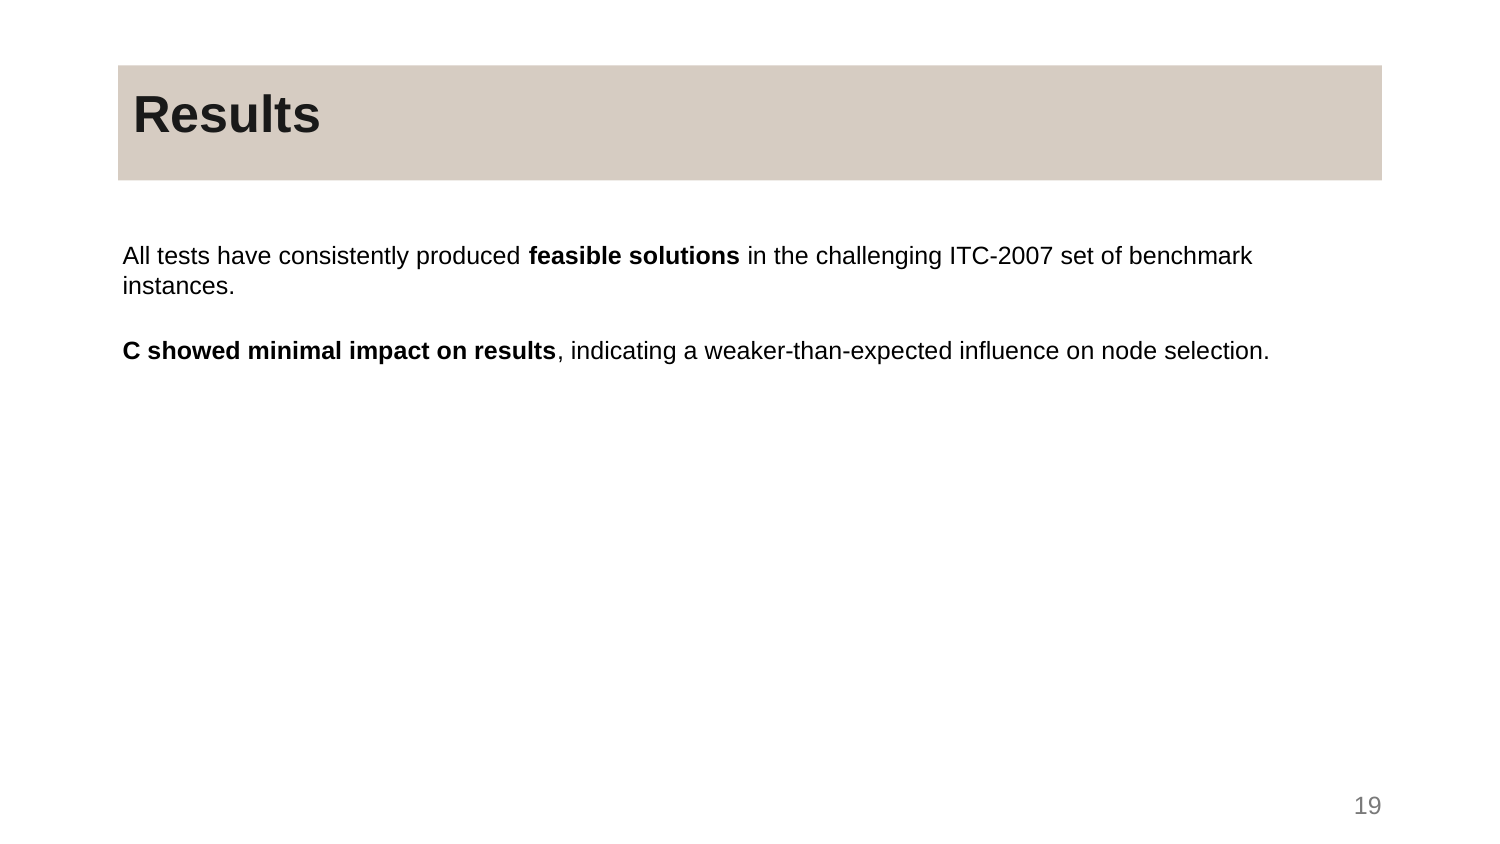

# Results
All tests have consistently produced feasible solutions in the challenging ITC-2007 set of benchmark instances.

C showed minimal impact on results, indicating a weaker-than-expected influence on node selection.
19